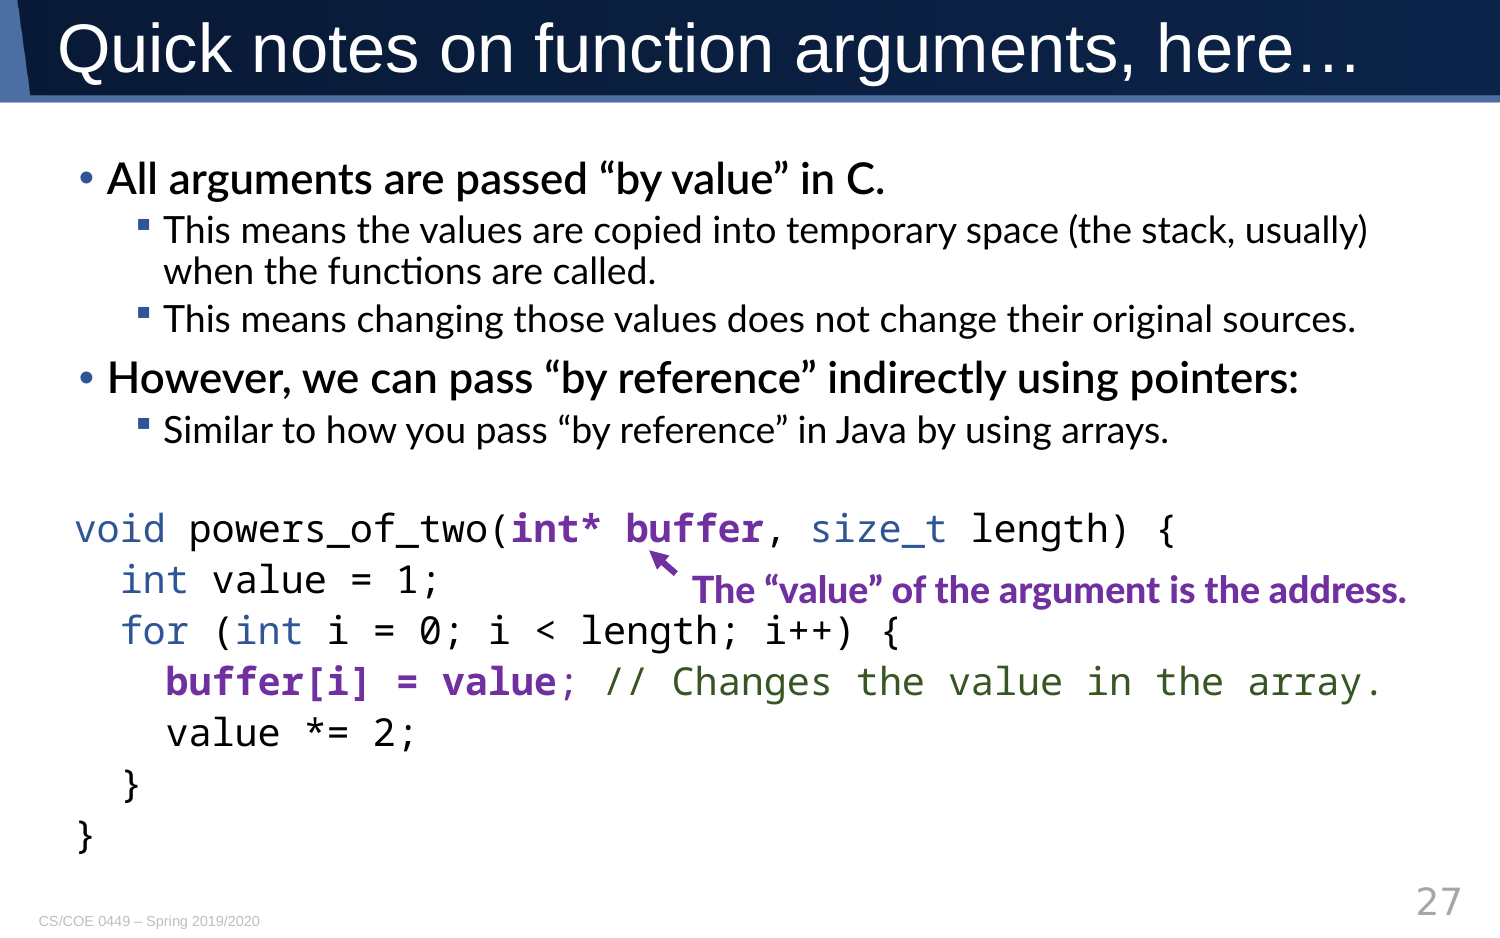

# Quick notes on function arguments, here…
All arguments are passed “by value” in C.
This means the values are copied into temporary space (the stack, usually) when the functions are called.
This means changing those values does not change their original sources.
However, we can pass “by reference” indirectly using pointers:
Similar to how you pass “by reference” in Java by using arrays.
void powers_of_two(int* buffer, size_t length) {
  int value = 1;
  for (int i = 0; i < length; i++) {
    buffer[i] = value; // Changes the value in the array.
    value *= 2;
  }
}

The “value” of the argument is the address.
27
CS/COE 0449 – Spring 2019/2020